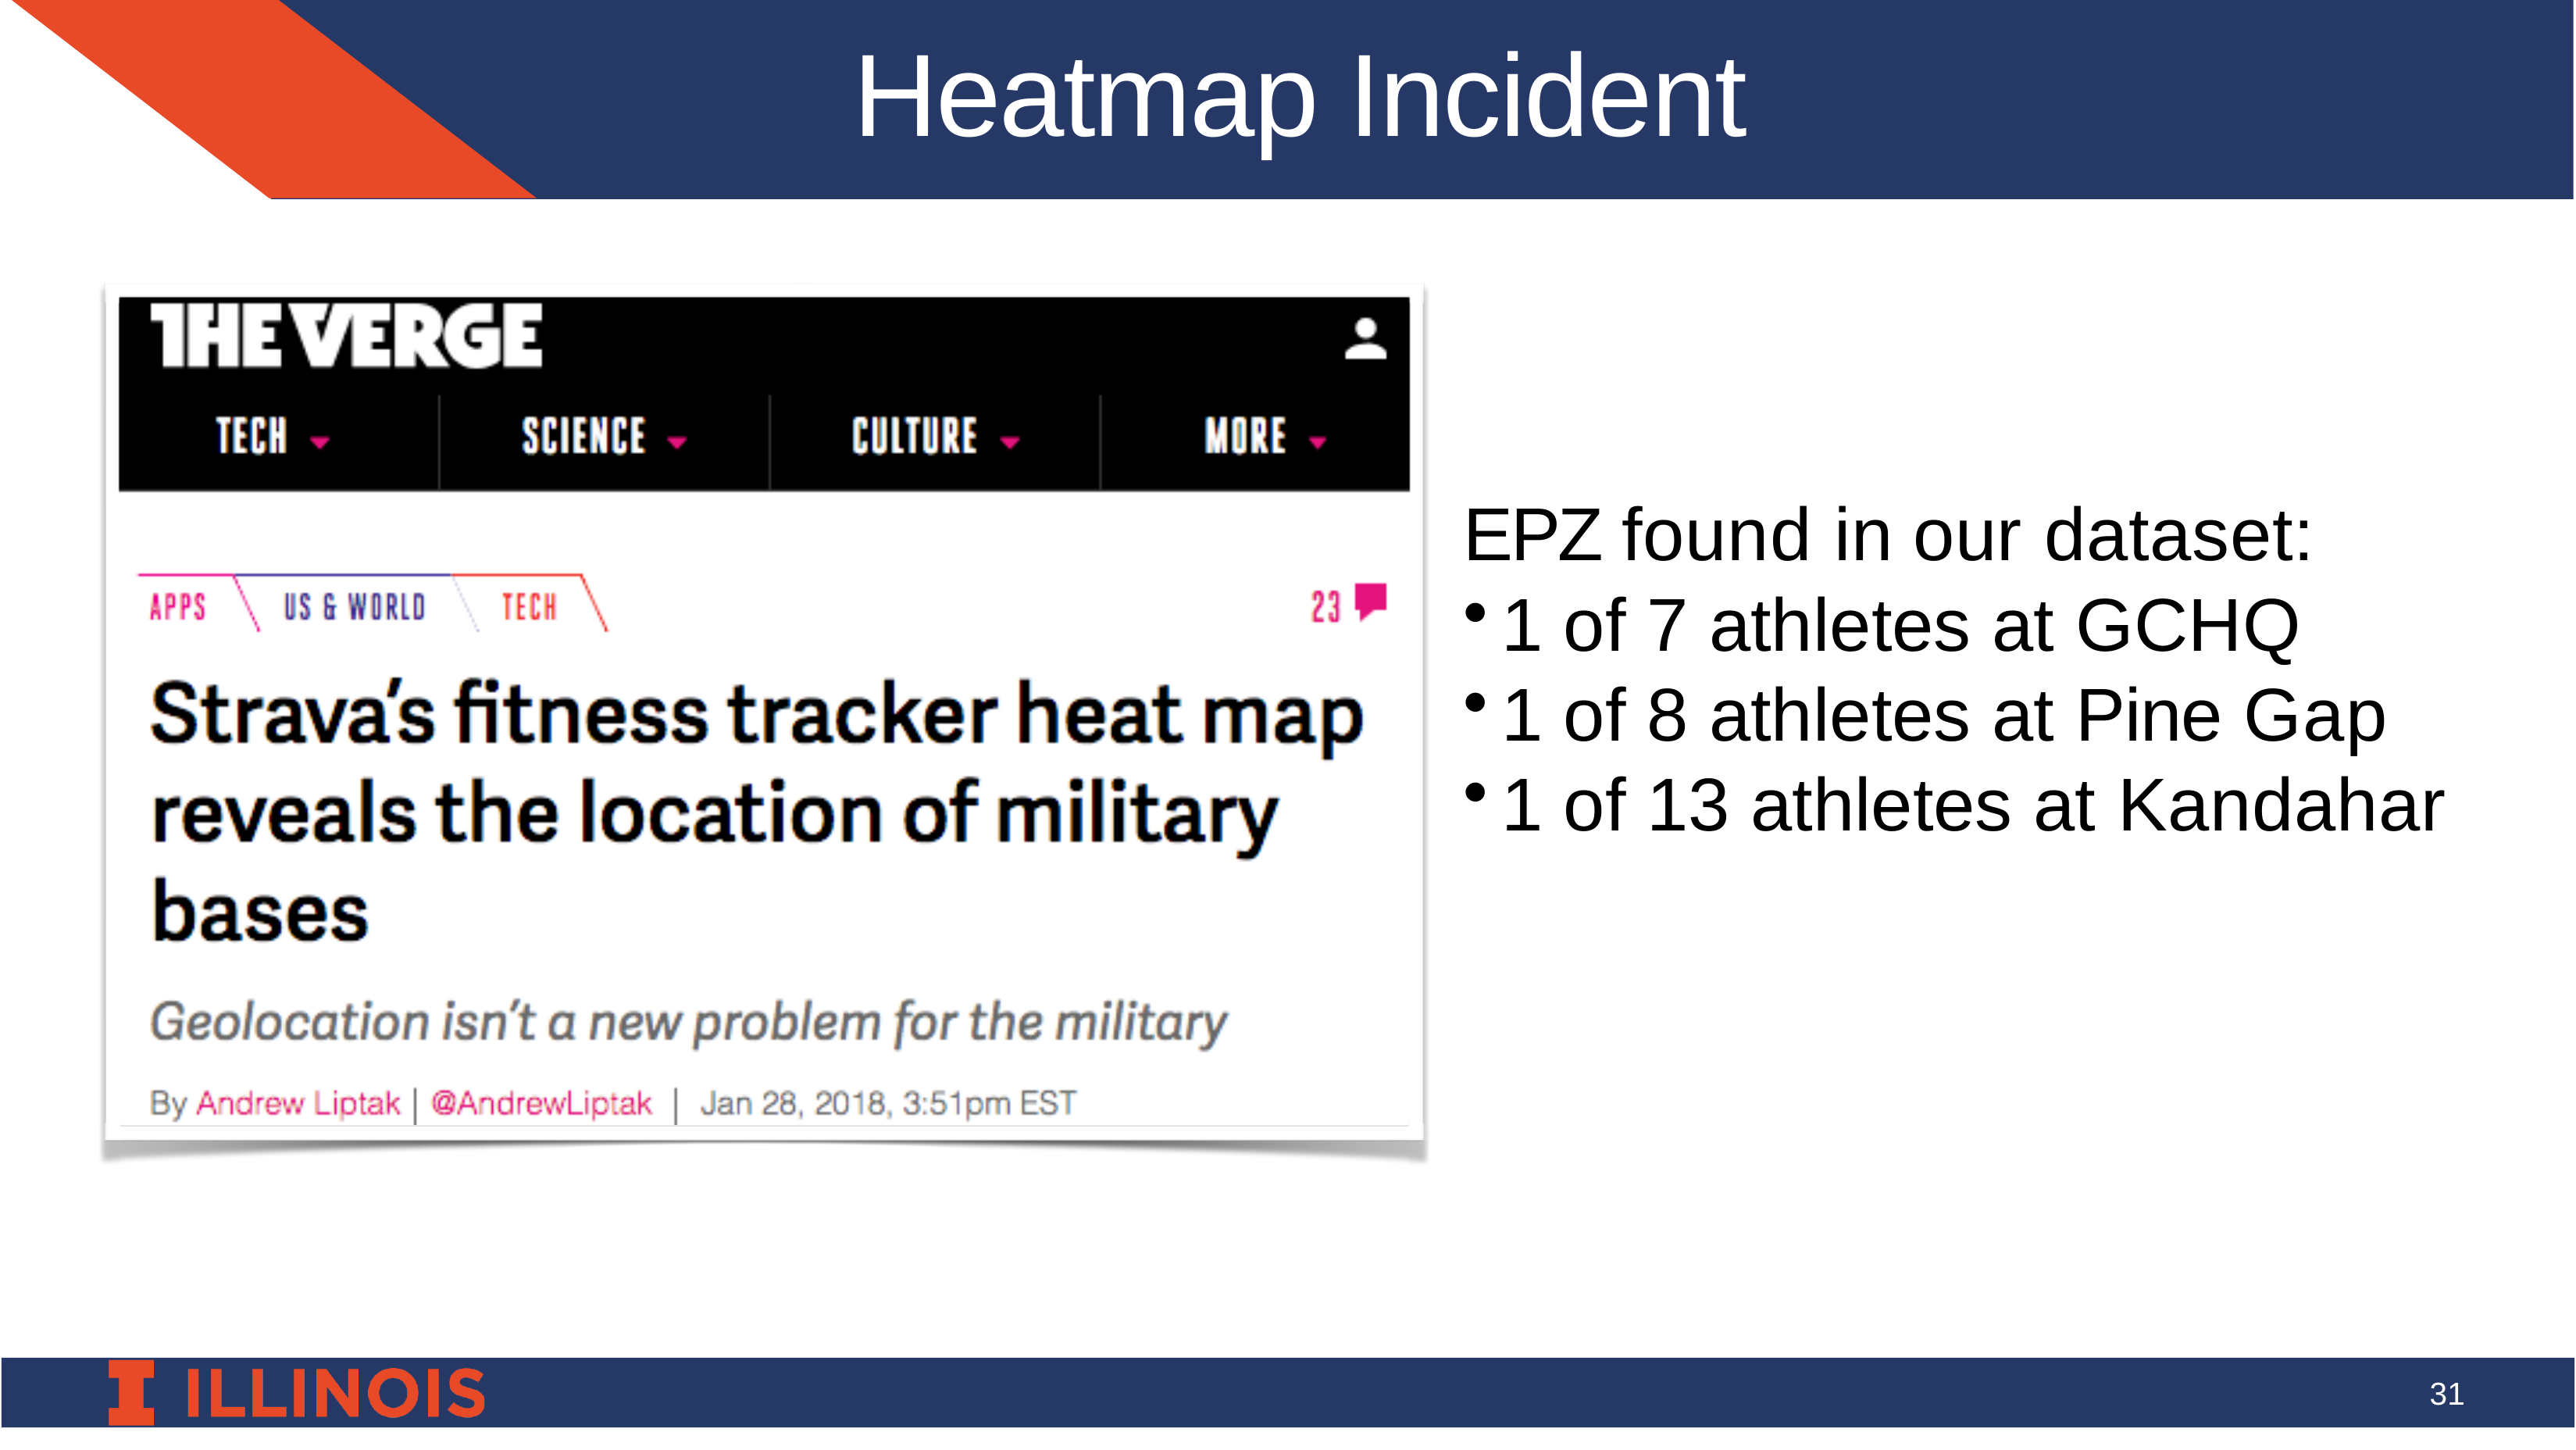

# Heatmap Incident

EPZ found in our dataset:
1 of 7 athletes at GCHQ
1 of 8 athletes at Pine Gap
1 of 13 athletes at Kandahar
31